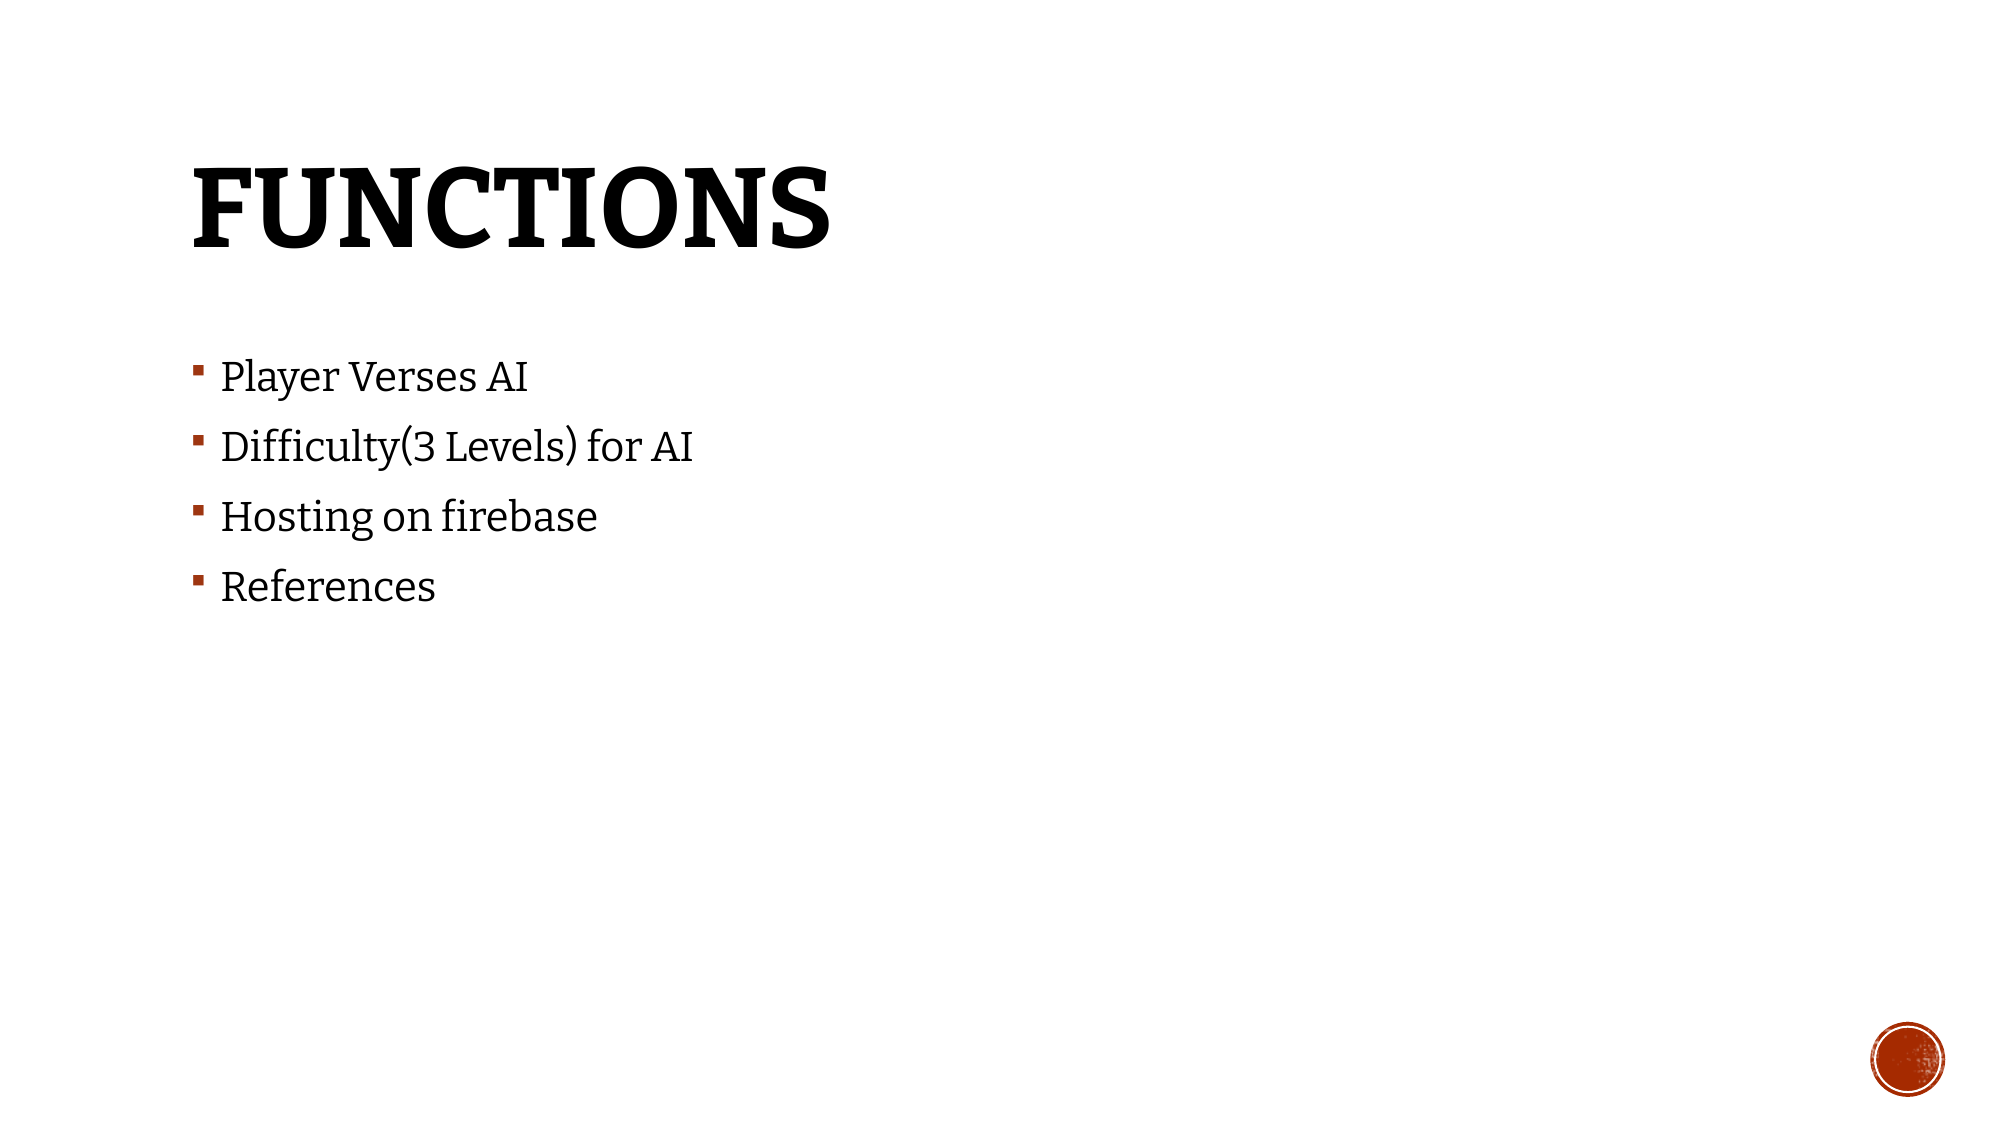

# Functions
Player Verses AI
Difficulty(3 Levels) for AI
Hosting on firebase
References